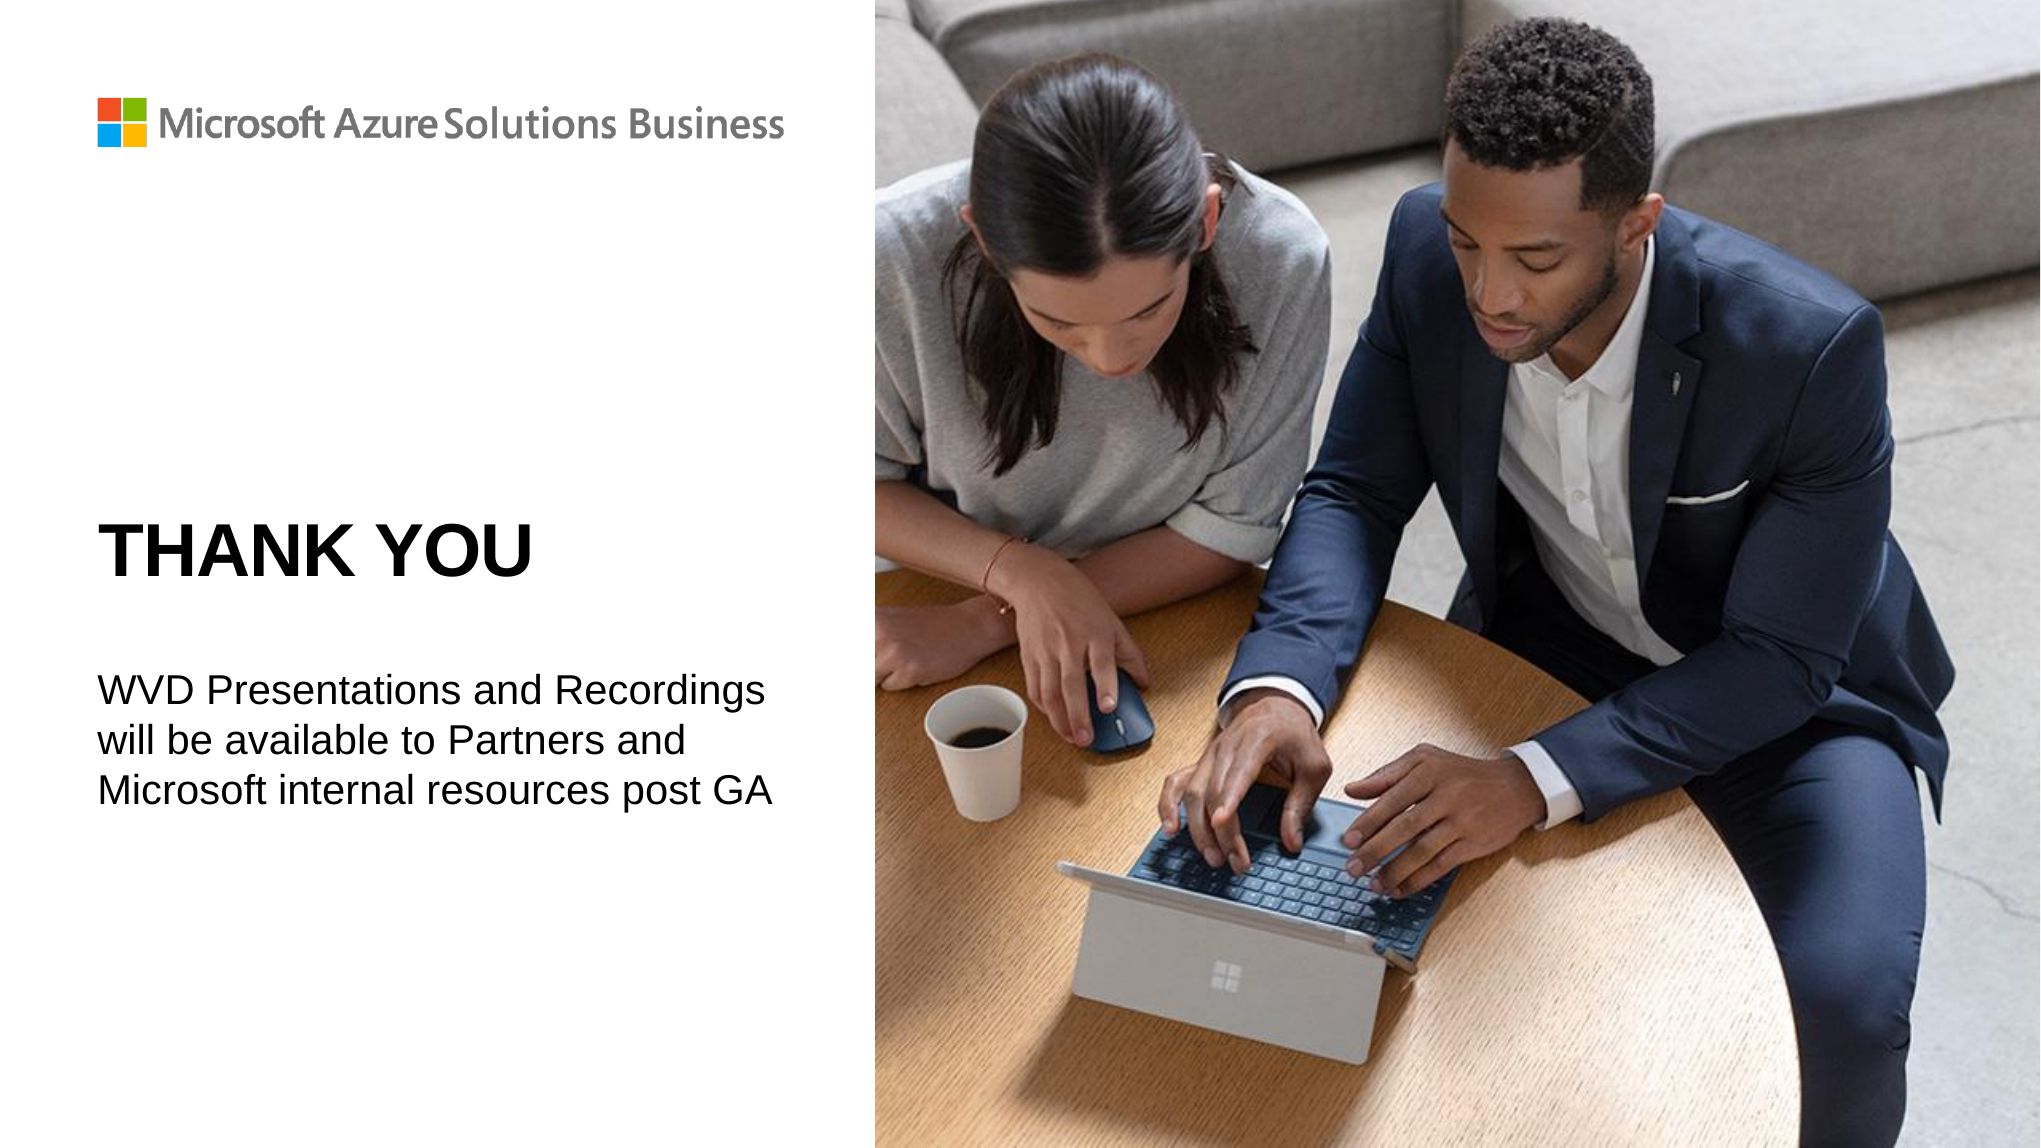

# THANK YOU
WVD Presentations and Recordings will be available to Partners and Microsoft internal resources post GA